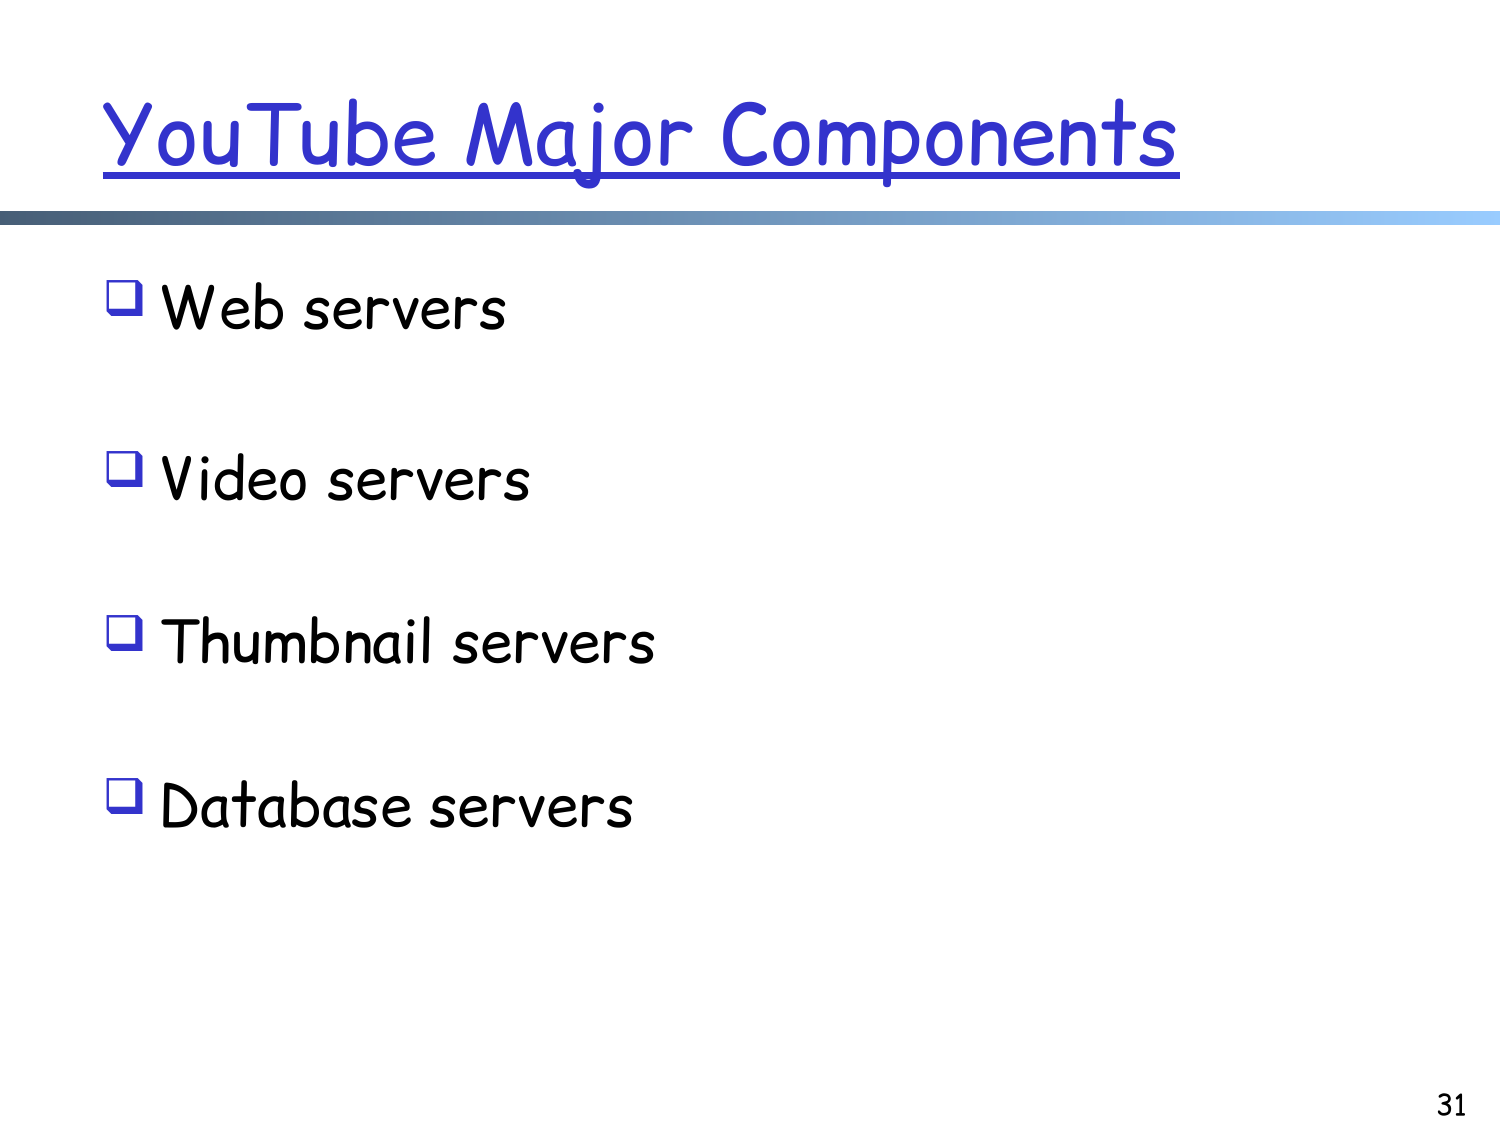

# YouTube Major Components
Web servers

Video servers

Thumbnail servers

Database servers
31